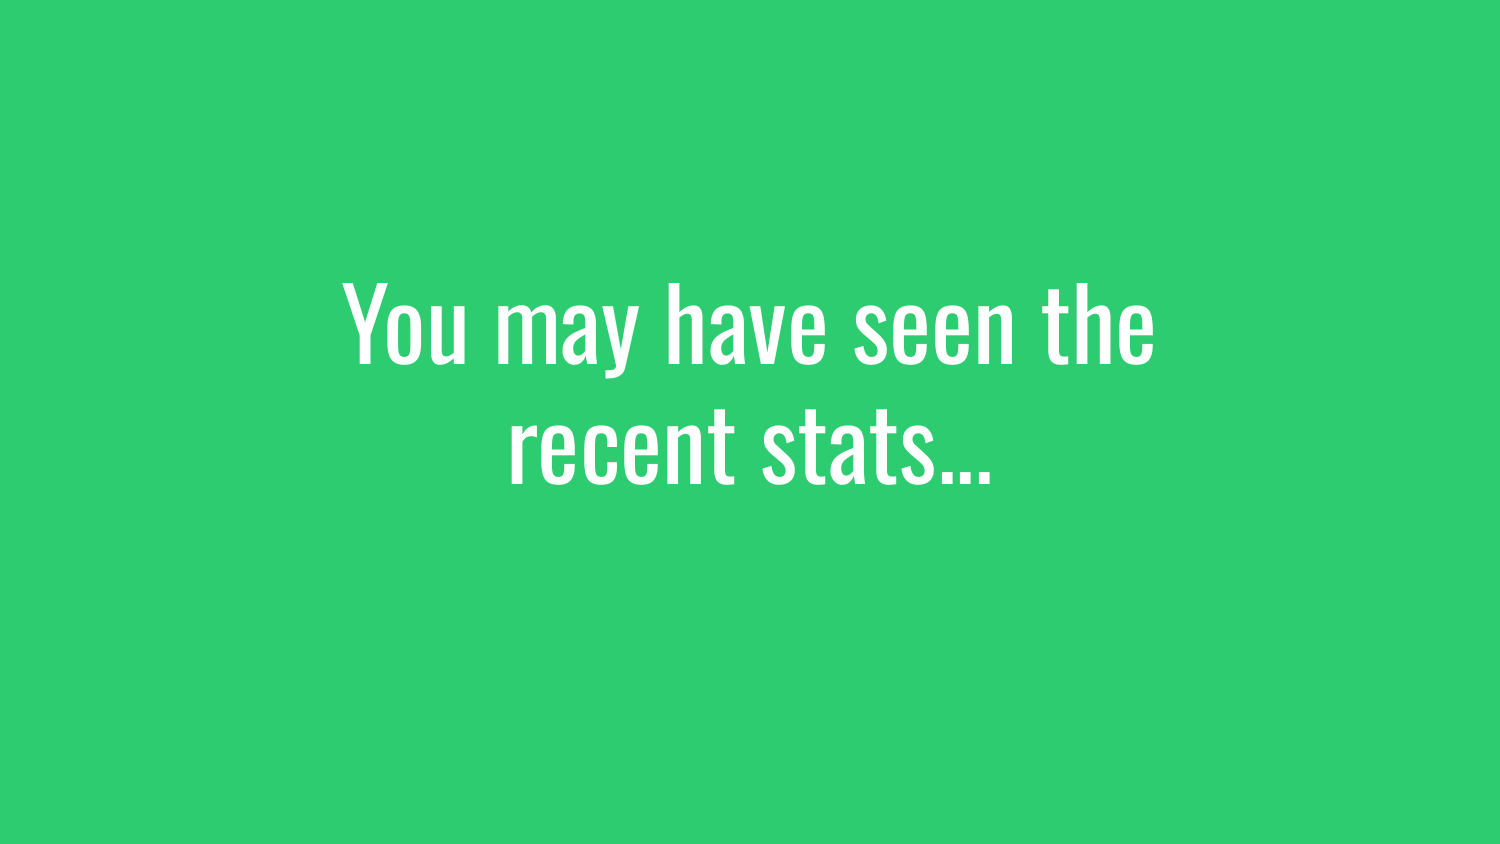

You may have seen the recent stats...